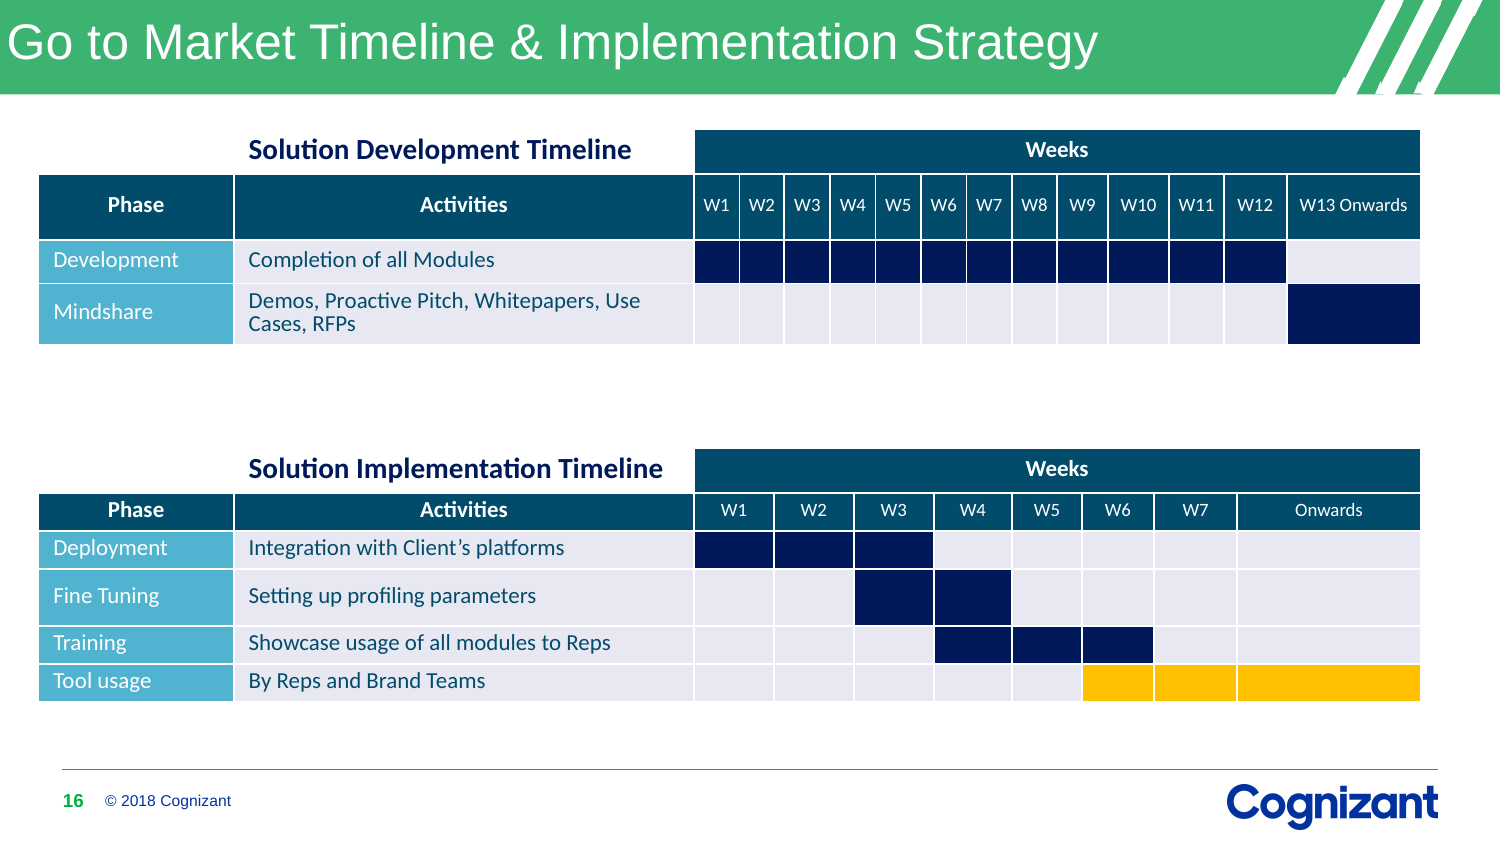

# Go to Market Timeline & Implementation Strategy
|  | Solution Development Timeline | Weeks |  |  |  |  |  |  |  |  |  |  |  |  |
| --- | --- | --- | --- | --- | --- | --- | --- | --- | --- | --- | --- | --- | --- | --- |
| Phase | Activities | W1 | W2 | W3 | W4 | W5 | W6 | W7 | W8 | W9 | W10 | W11 | W12 | W13 Onwards |
| Development | Completion of all Modules |  |  |  |  |  |  |  |  |  |  |  |  |  |
| Mindshare | Demos, Proactive Pitch, Whitepapers, Use Cases, RFPs |  |  |  |  |  |  |  |  |  |  |  |  |  |
|  | Solution Implementation Timeline | Weeks |  |  |  |  |  |  |  |
| --- | --- | --- | --- | --- | --- | --- | --- | --- | --- |
| Phase | Activities | W1 | W2 | W3 | W4 | W5 | W6 | W7 | Onwards |
| Deployment | Integration with Client’s platforms |  |  |  |  |  |  |  |  |
| Fine Tuning | Setting up profiling parameters |  |  |  |  |  |  |  |  |
| Training | Showcase usage of all modules to Reps |  |  |  |  |  |  |  |  |
| Tool usage | By Reps and Brand Teams |  |  |  |  |  |  |  |  |
16
© 2018 Cognizant